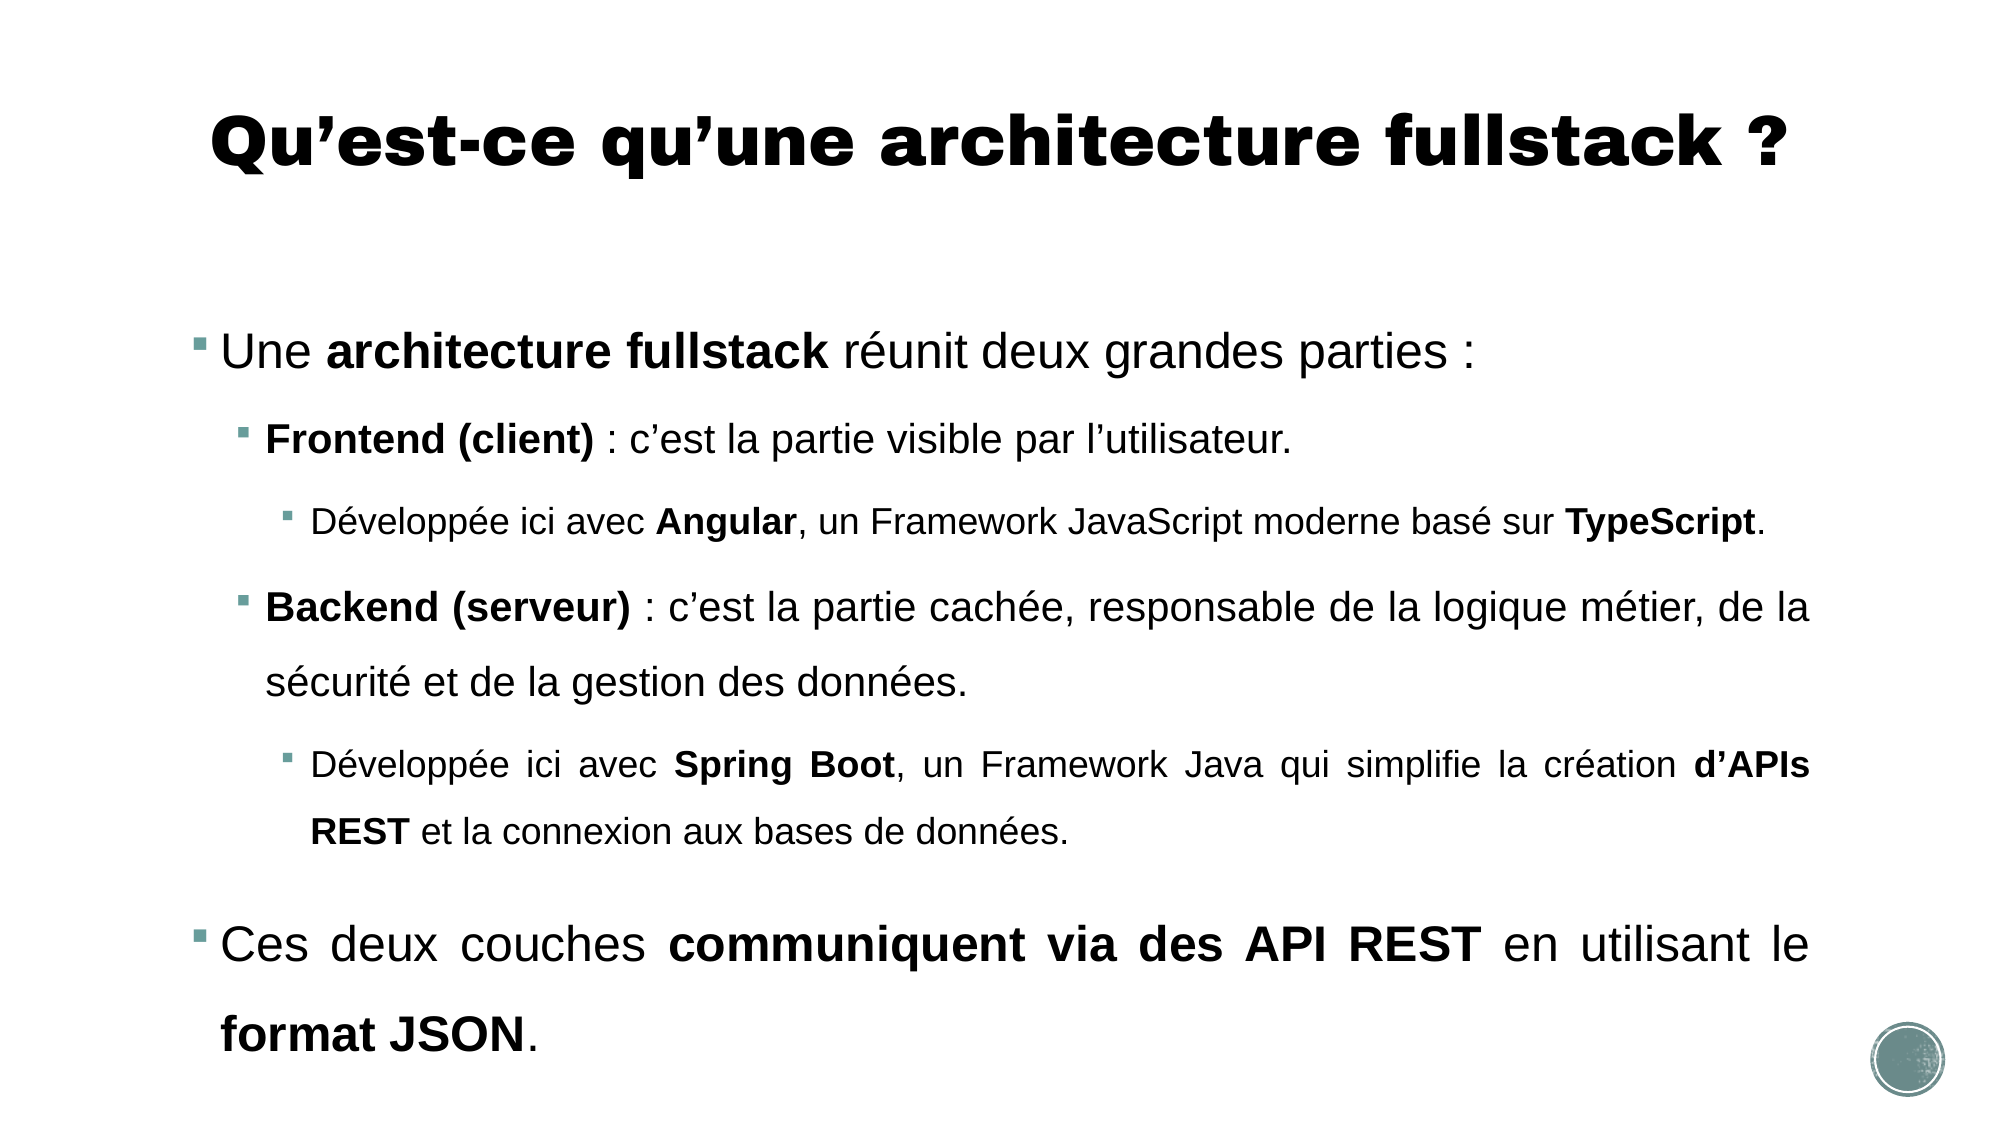

# Qu’est-ce qu’une architecture fullstack ?
Une architecture fullstack réunit deux grandes parties :
Frontend (client) : c’est la partie visible par l’utilisateur.
Développée ici avec Angular, un Framework JavaScript moderne basé sur TypeScript.
Backend (serveur) : c’est la partie cachée, responsable de la logique métier, de la sécurité et de la gestion des données.
Développée ici avec Spring Boot, un Framework Java qui simplifie la création d’APIs REST et la connexion aux bases de données.
Ces deux couches communiquent via des API REST en utilisant le format JSON.